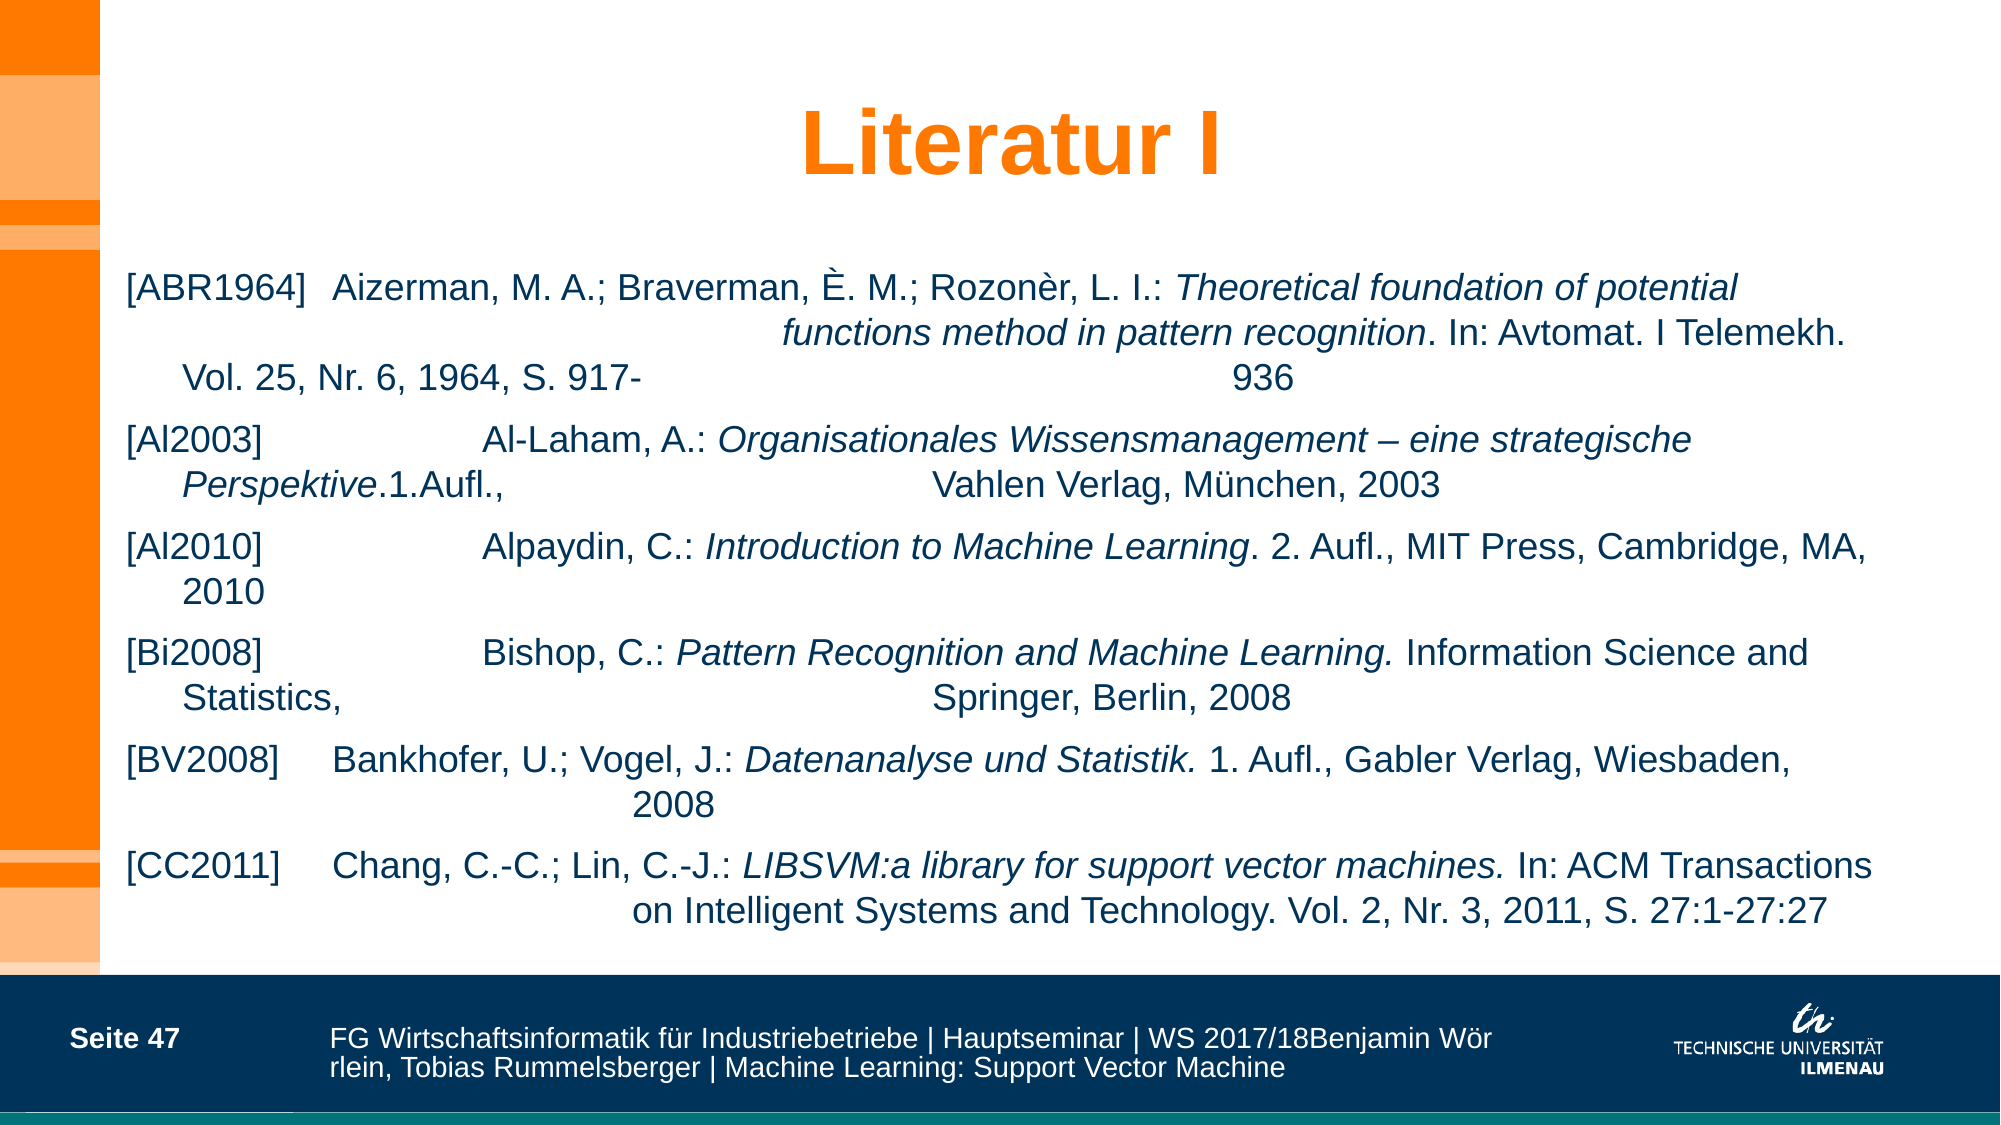

# Literatur I
[ABR1964]	Aizerman, M. A.; Braverman, È. M.; Rozonèr, L. I.: Theoretical foundation of potential 					functions method in pattern recognition. In: Avtomat. I Telemekh. Vol. 25, Nr. 6, 1964, S. 917-				936
[Al2003]		Al-Laham, A.: Organisationales Wissensmanagement – eine strategische Perspektive.1.Aufl., 			Vahlen Verlag, München, 2003
[Al2010]		Alpaydin, C.: Introduction to Machine Learning. 2. Aufl., MIT Press, Cambridge, MA, 2010
[Bi2008]		Bishop, C.: Pattern Recognition and Machine Learning. Information Science and Statistics, 				Springer, Berlin, 2008
[BV2008]	Bankhofer, U.; Vogel, J.: Datenanalyse und Statistik. 1. Aufl., Gabler Verlag, Wiesbaden, 				2008
[CC2011]	Chang, C.-C.; Lin, C.-J.: LIBSVM:a library for support vector machines. In: ACM Transactions 			on Intelligent Systems and Technology. Vol. 2, Nr. 3, 2011, S. 27:1-27:27

Seite 47
FG Wirtschaftsinformatik für Industriebetriebe | Hauptseminar | WS 2017/18
Benjamin Wörrlein, Tobias Rummelsberger | Machine Learning: Support Vector Machine